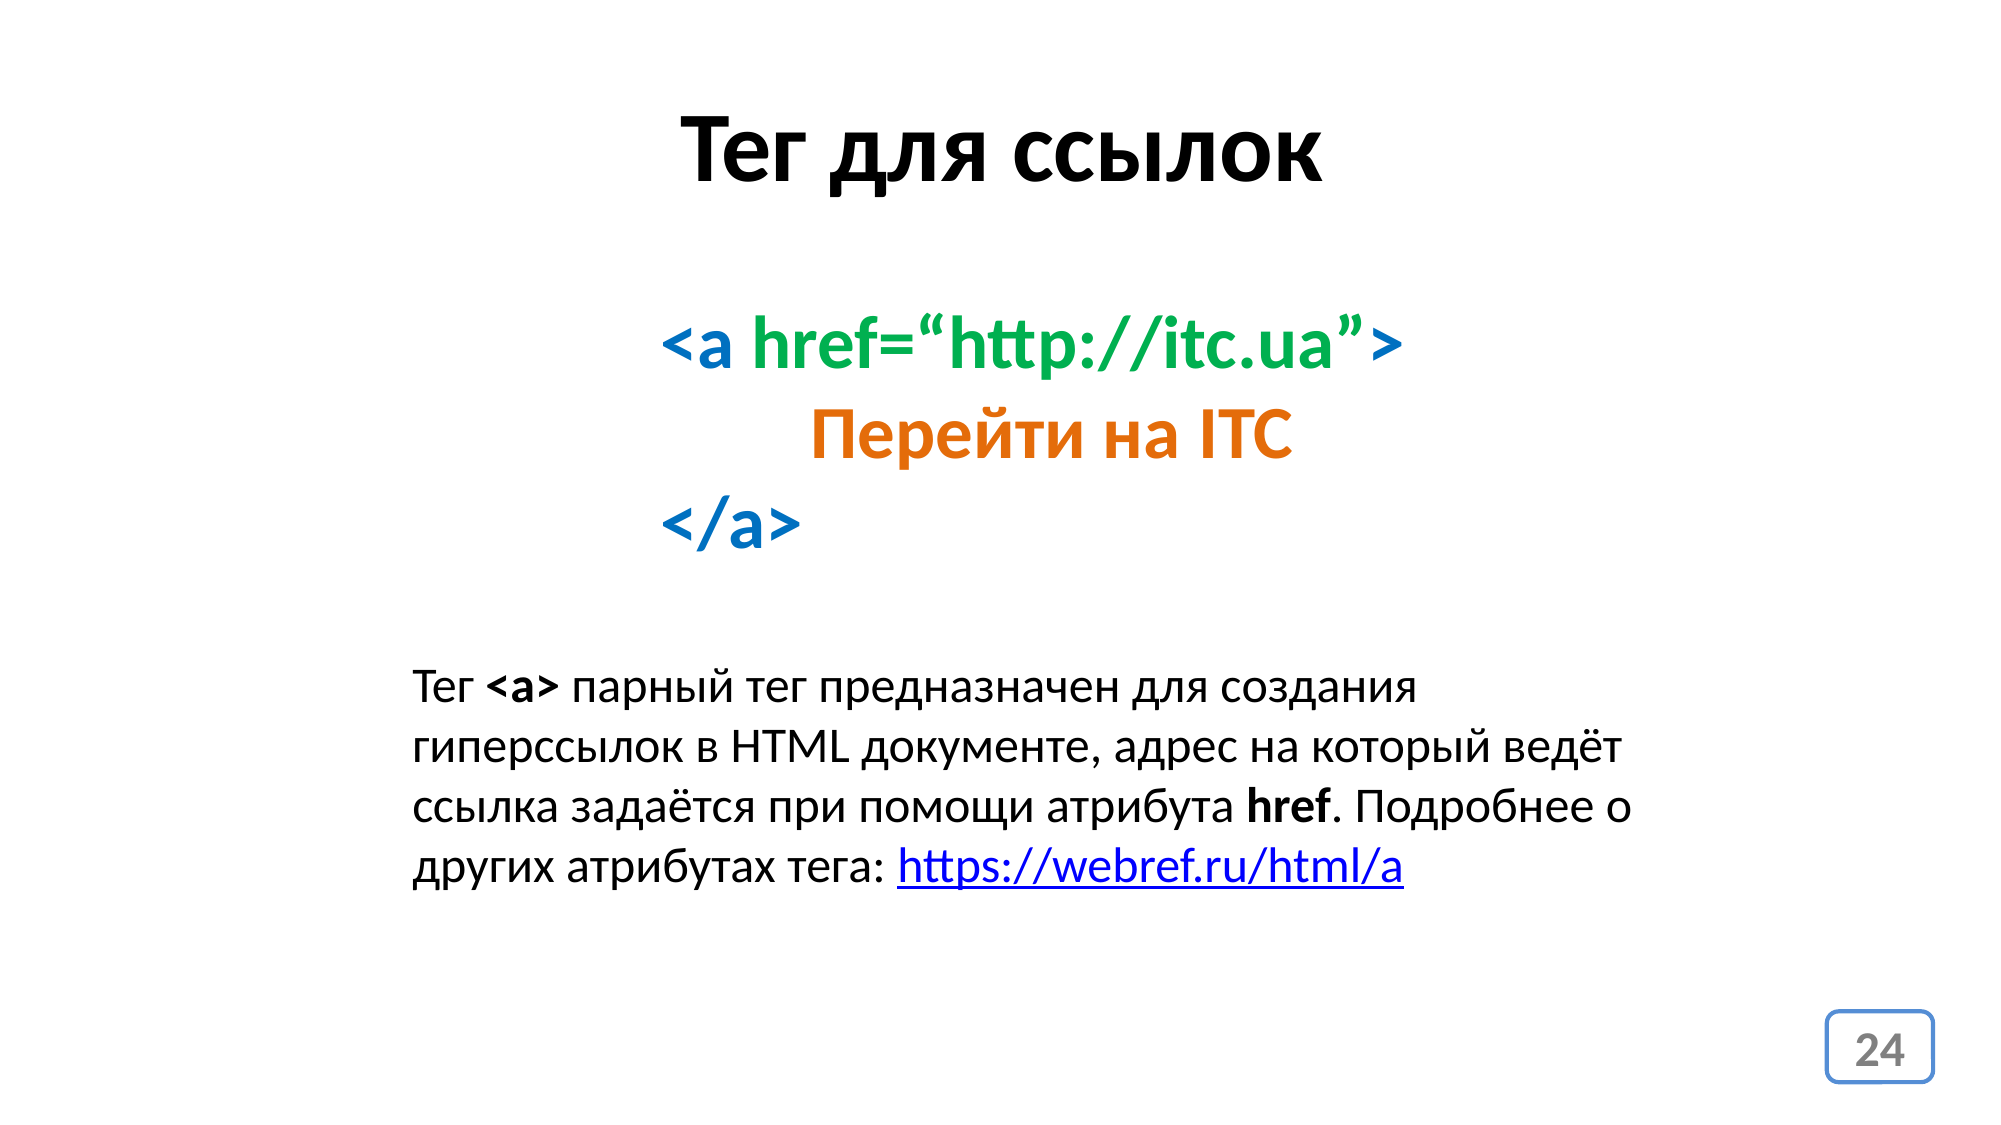

Тег для ссылок
<a href=“http://itc.ua”>
	Перейти на ITC
</a>
Тег <a> парный тег предназначен для создания гиперссылок в HTML документе, адрес на который ведёт ссылка задаётся при помощи атрибута href. Подробнее о других атрибутах тега: https://webref.ru/html/a
24